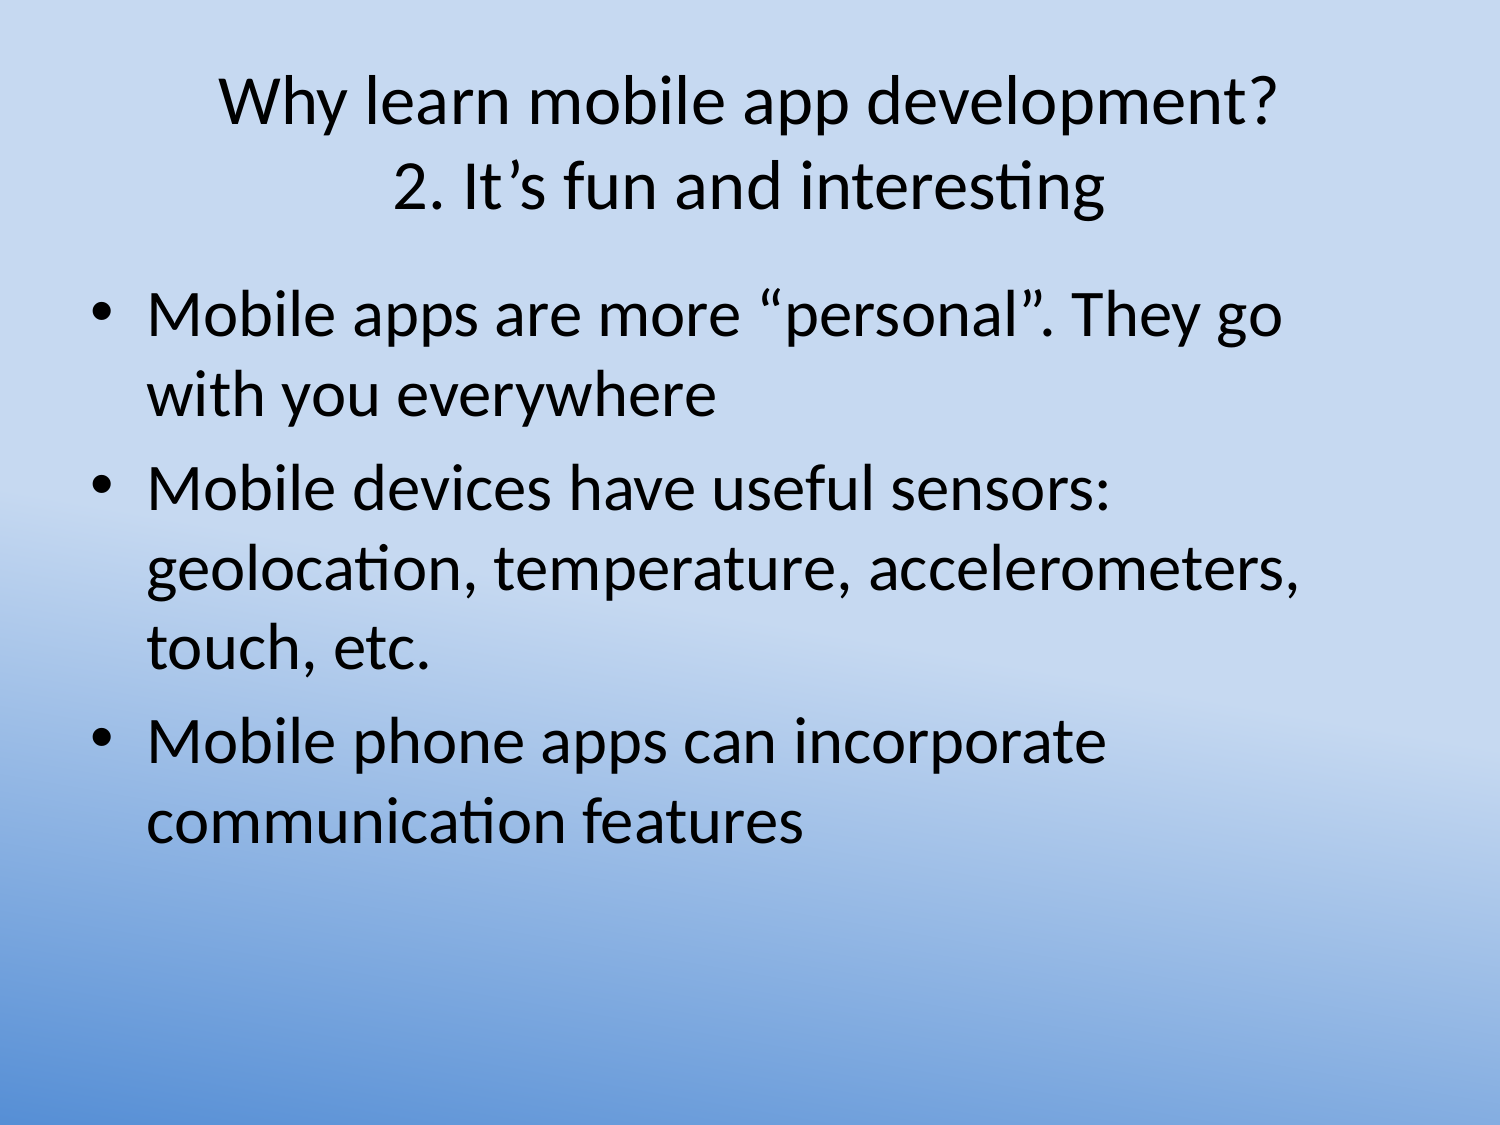

# Why learn mobile app development? 2. It’s fun and interesting
Mobile apps are more “personal”. They go with you everywhere
Mobile devices have useful sensors: geolocation, temperature, accelerometers, touch, etc.
Mobile phone apps can incorporate communication features